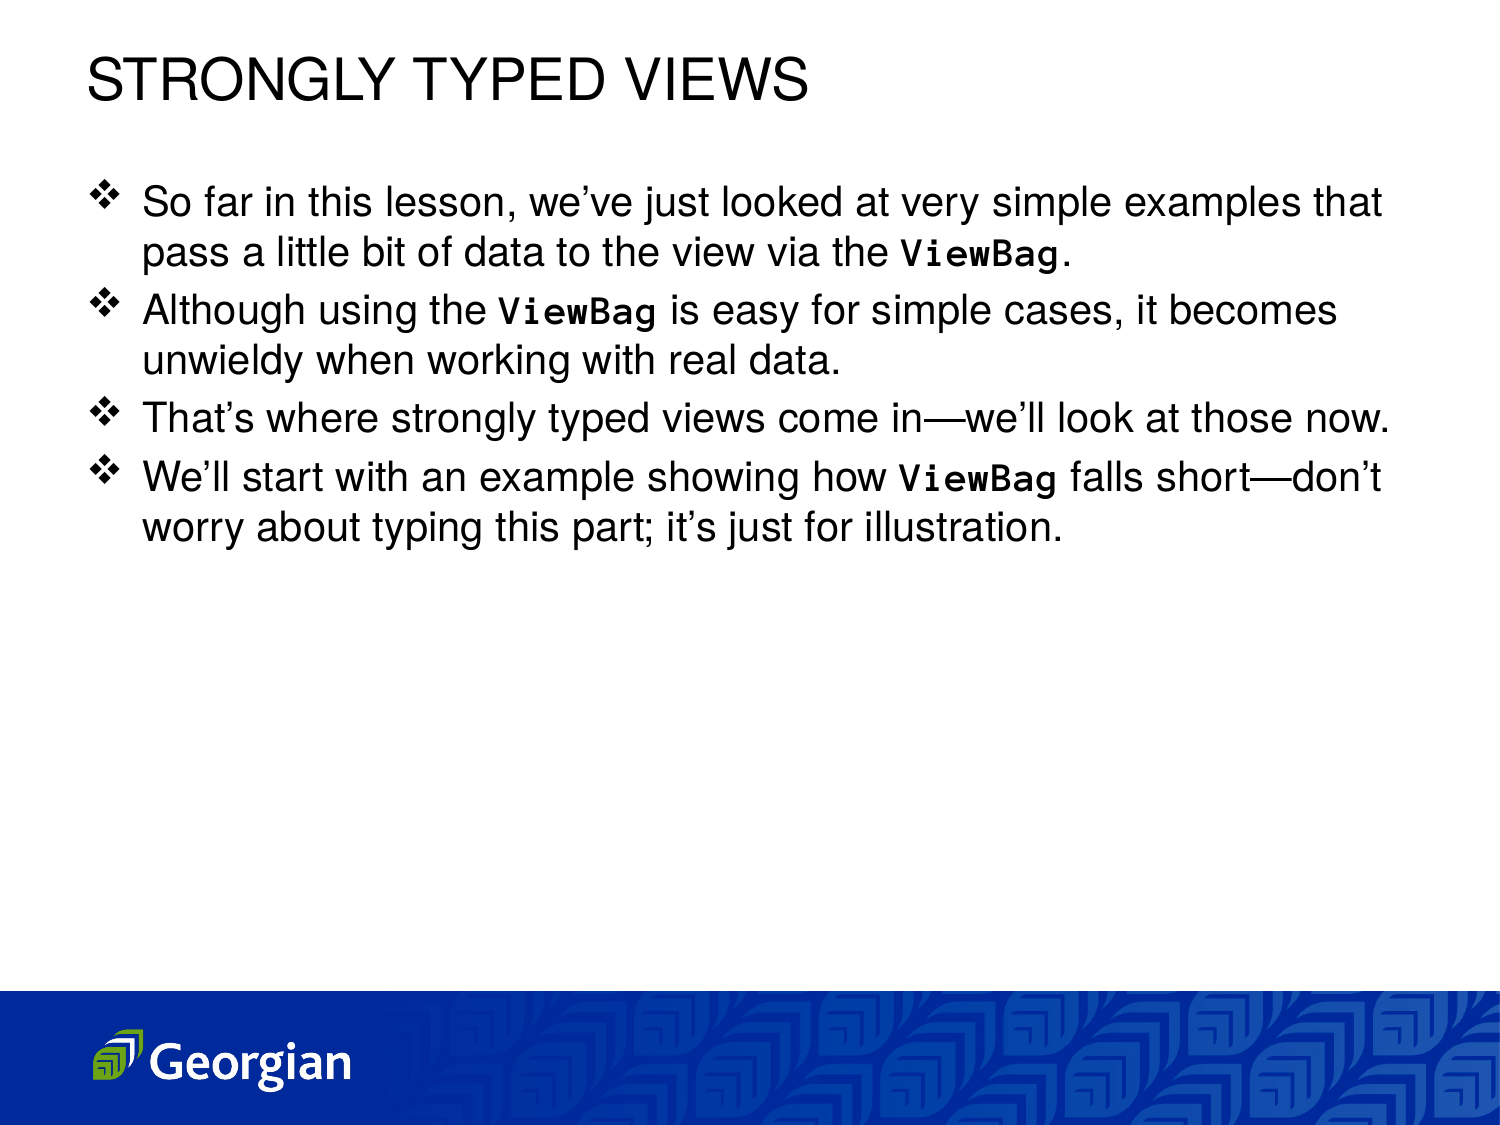

STRONGLY TYPED VIEWS
So far in this lesson, we’ve just looked at very simple examples that pass a little bit of data to the view via the ViewBag.
Although using the ViewBag is easy for simple cases, it becomes unwieldy when working with real data.
That’s where strongly typed views come in—we’ll look at those now.
We’ll start with an example showing how ViewBag falls short—don’t worry about typing this part; it’s just for illustration.